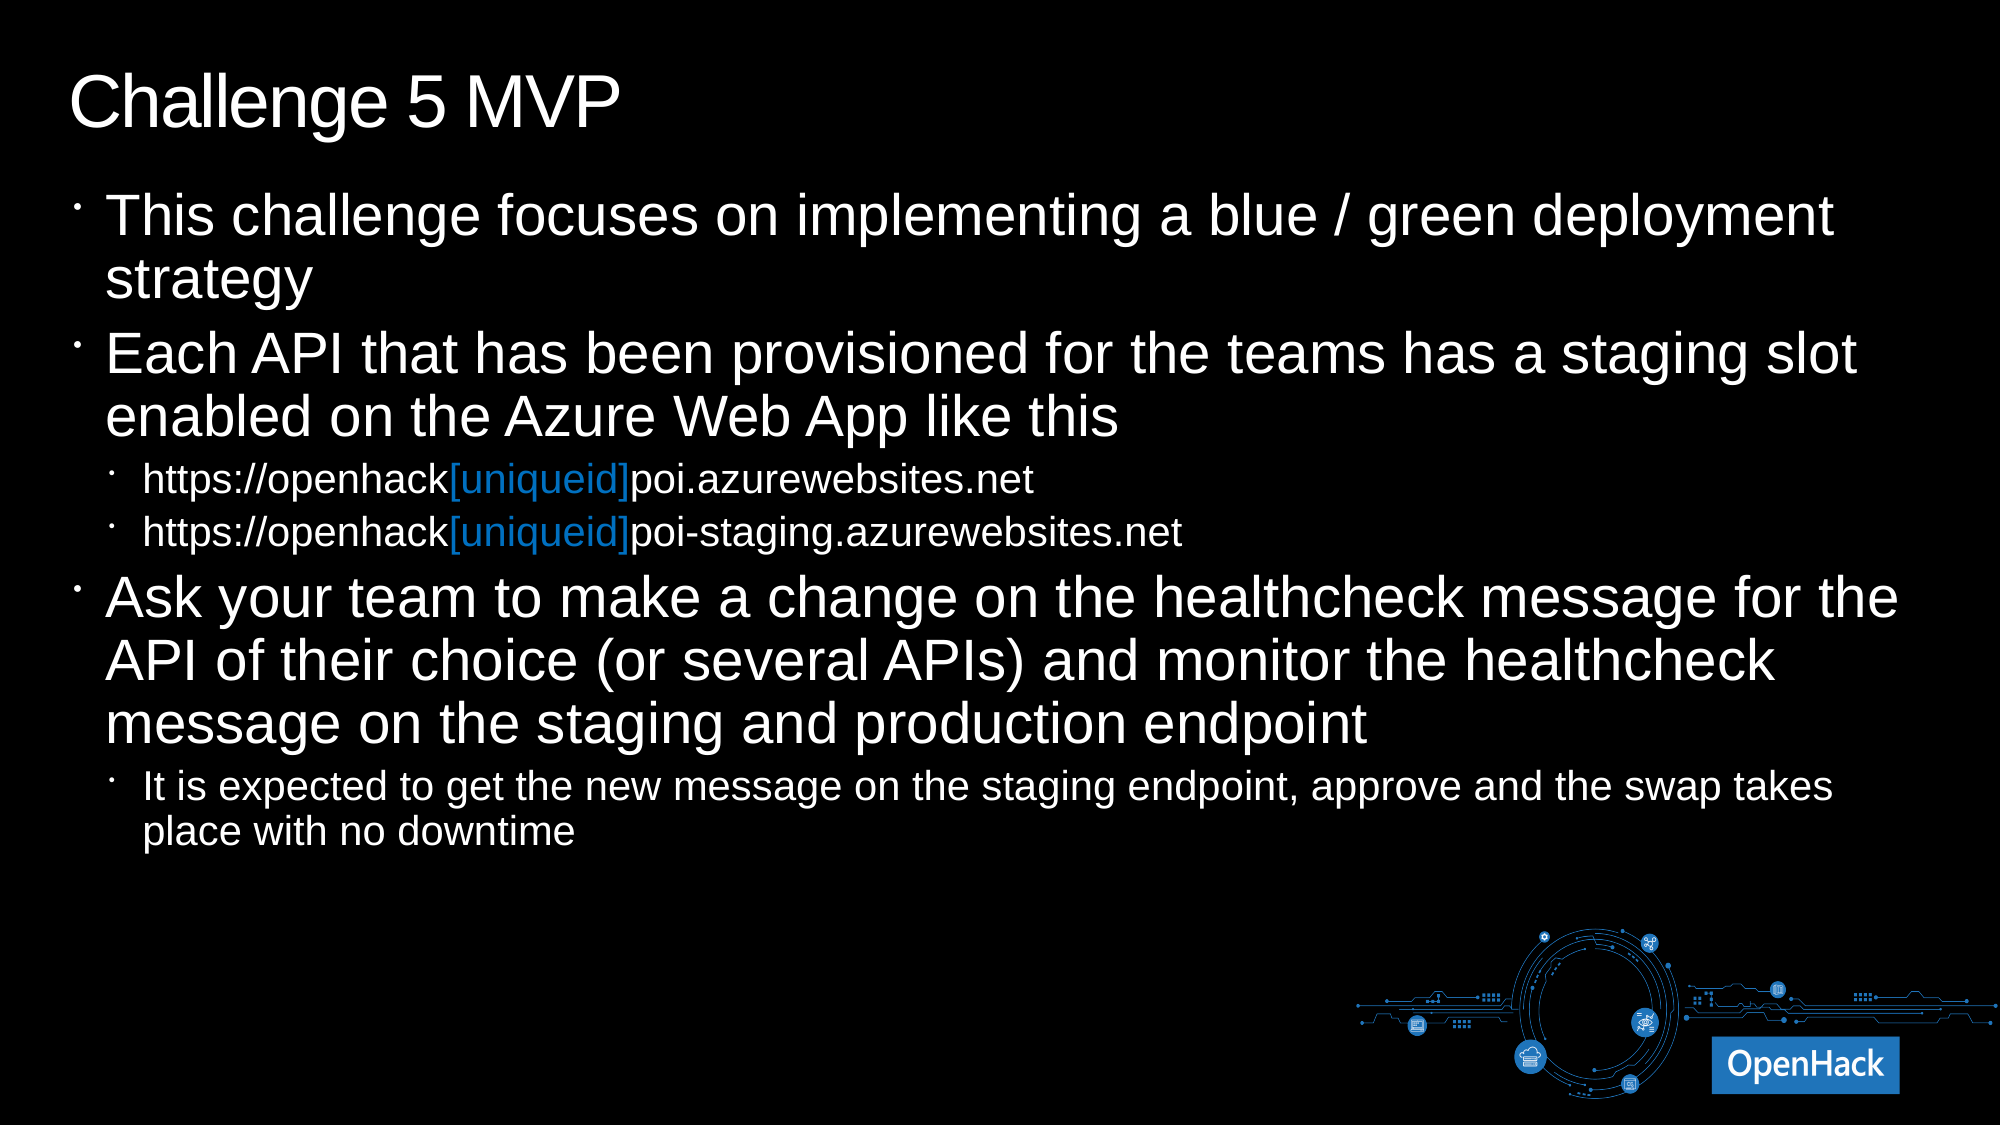

# Challenge 5 MVP
This challenge focuses on implementing a blue / green deployment strategy
Each API that has been provisioned for the teams has a staging slot enabled on the Azure Web App like this
https://openhack[uniqueid]poi.azurewebsites.net
https://openhack[uniqueid]poi-staging.azurewebsites.net
Ask your team to make a change on the healthcheck message for the API of their choice (or several APIs) and monitor the healthcheck message on the staging and production endpoint
It is expected to get the new message on the staging endpoint, approve and the swap takes place with no downtime